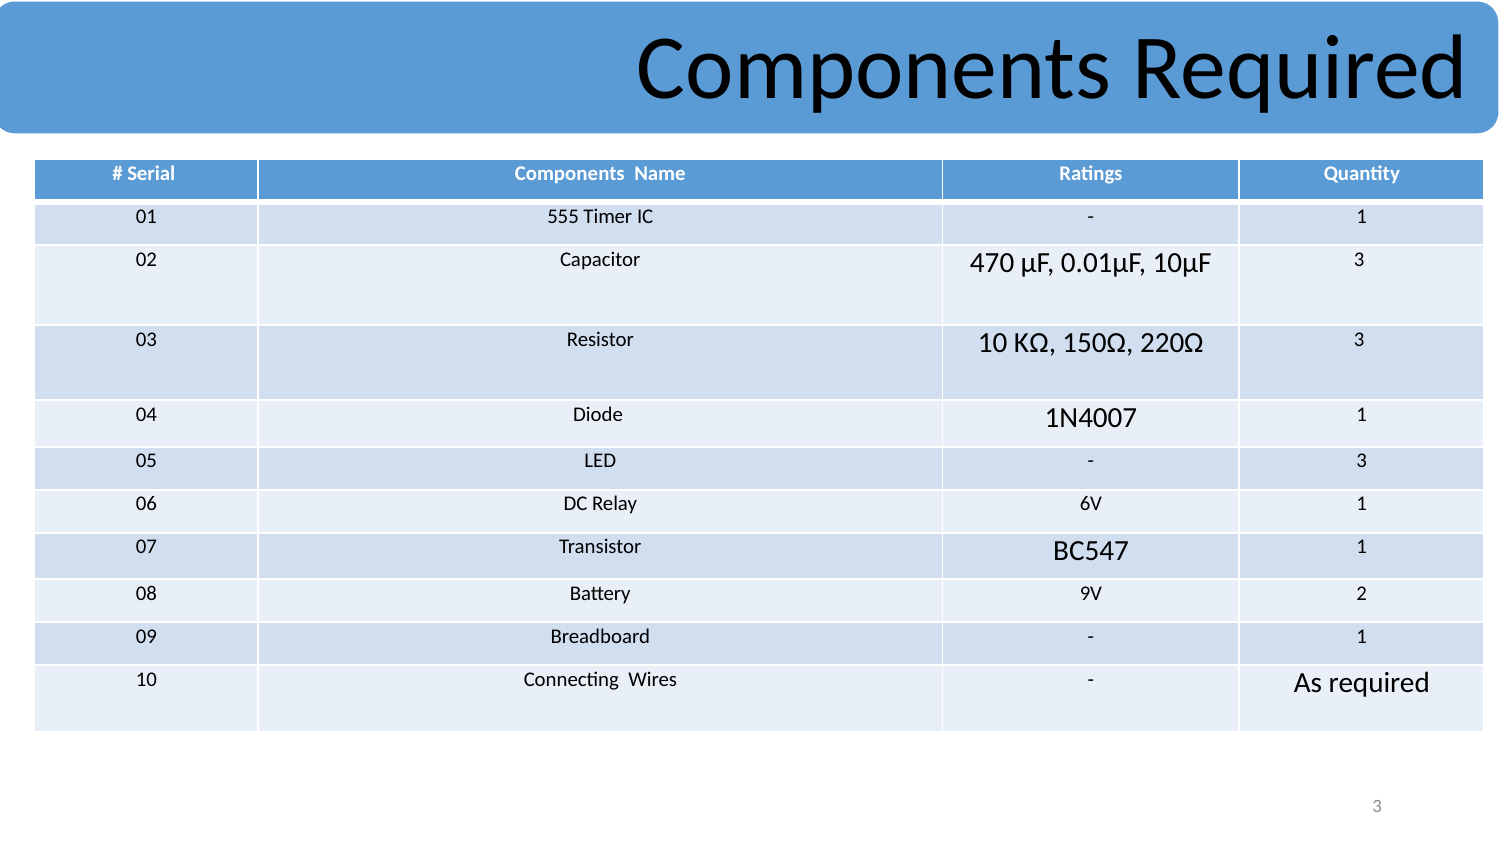

Components Required
#
| # Serial | Components Name | Ratings | Quantity |
| --- | --- | --- | --- |
| 01 | 555 Timer IC | - | 1 |
| 02 | Capacitor | 470 µF, 0.01µF, 10µF | 3 |
| 03 | Resistor | 10 KΩ, 150Ω, 220Ω | 3 |
| 04 | Diode | 1N4007 | 1 |
| 05 | LED | - | 3 |
| 06 | DC Relay | 6V | 1 |
| 07 | Transistor | BC547 | 1 |
| 08 | Battery | 9V | 2 |
| 09 | Breadboard | - | 1 |
| 10 | Connecting Wires | - | As required |
3